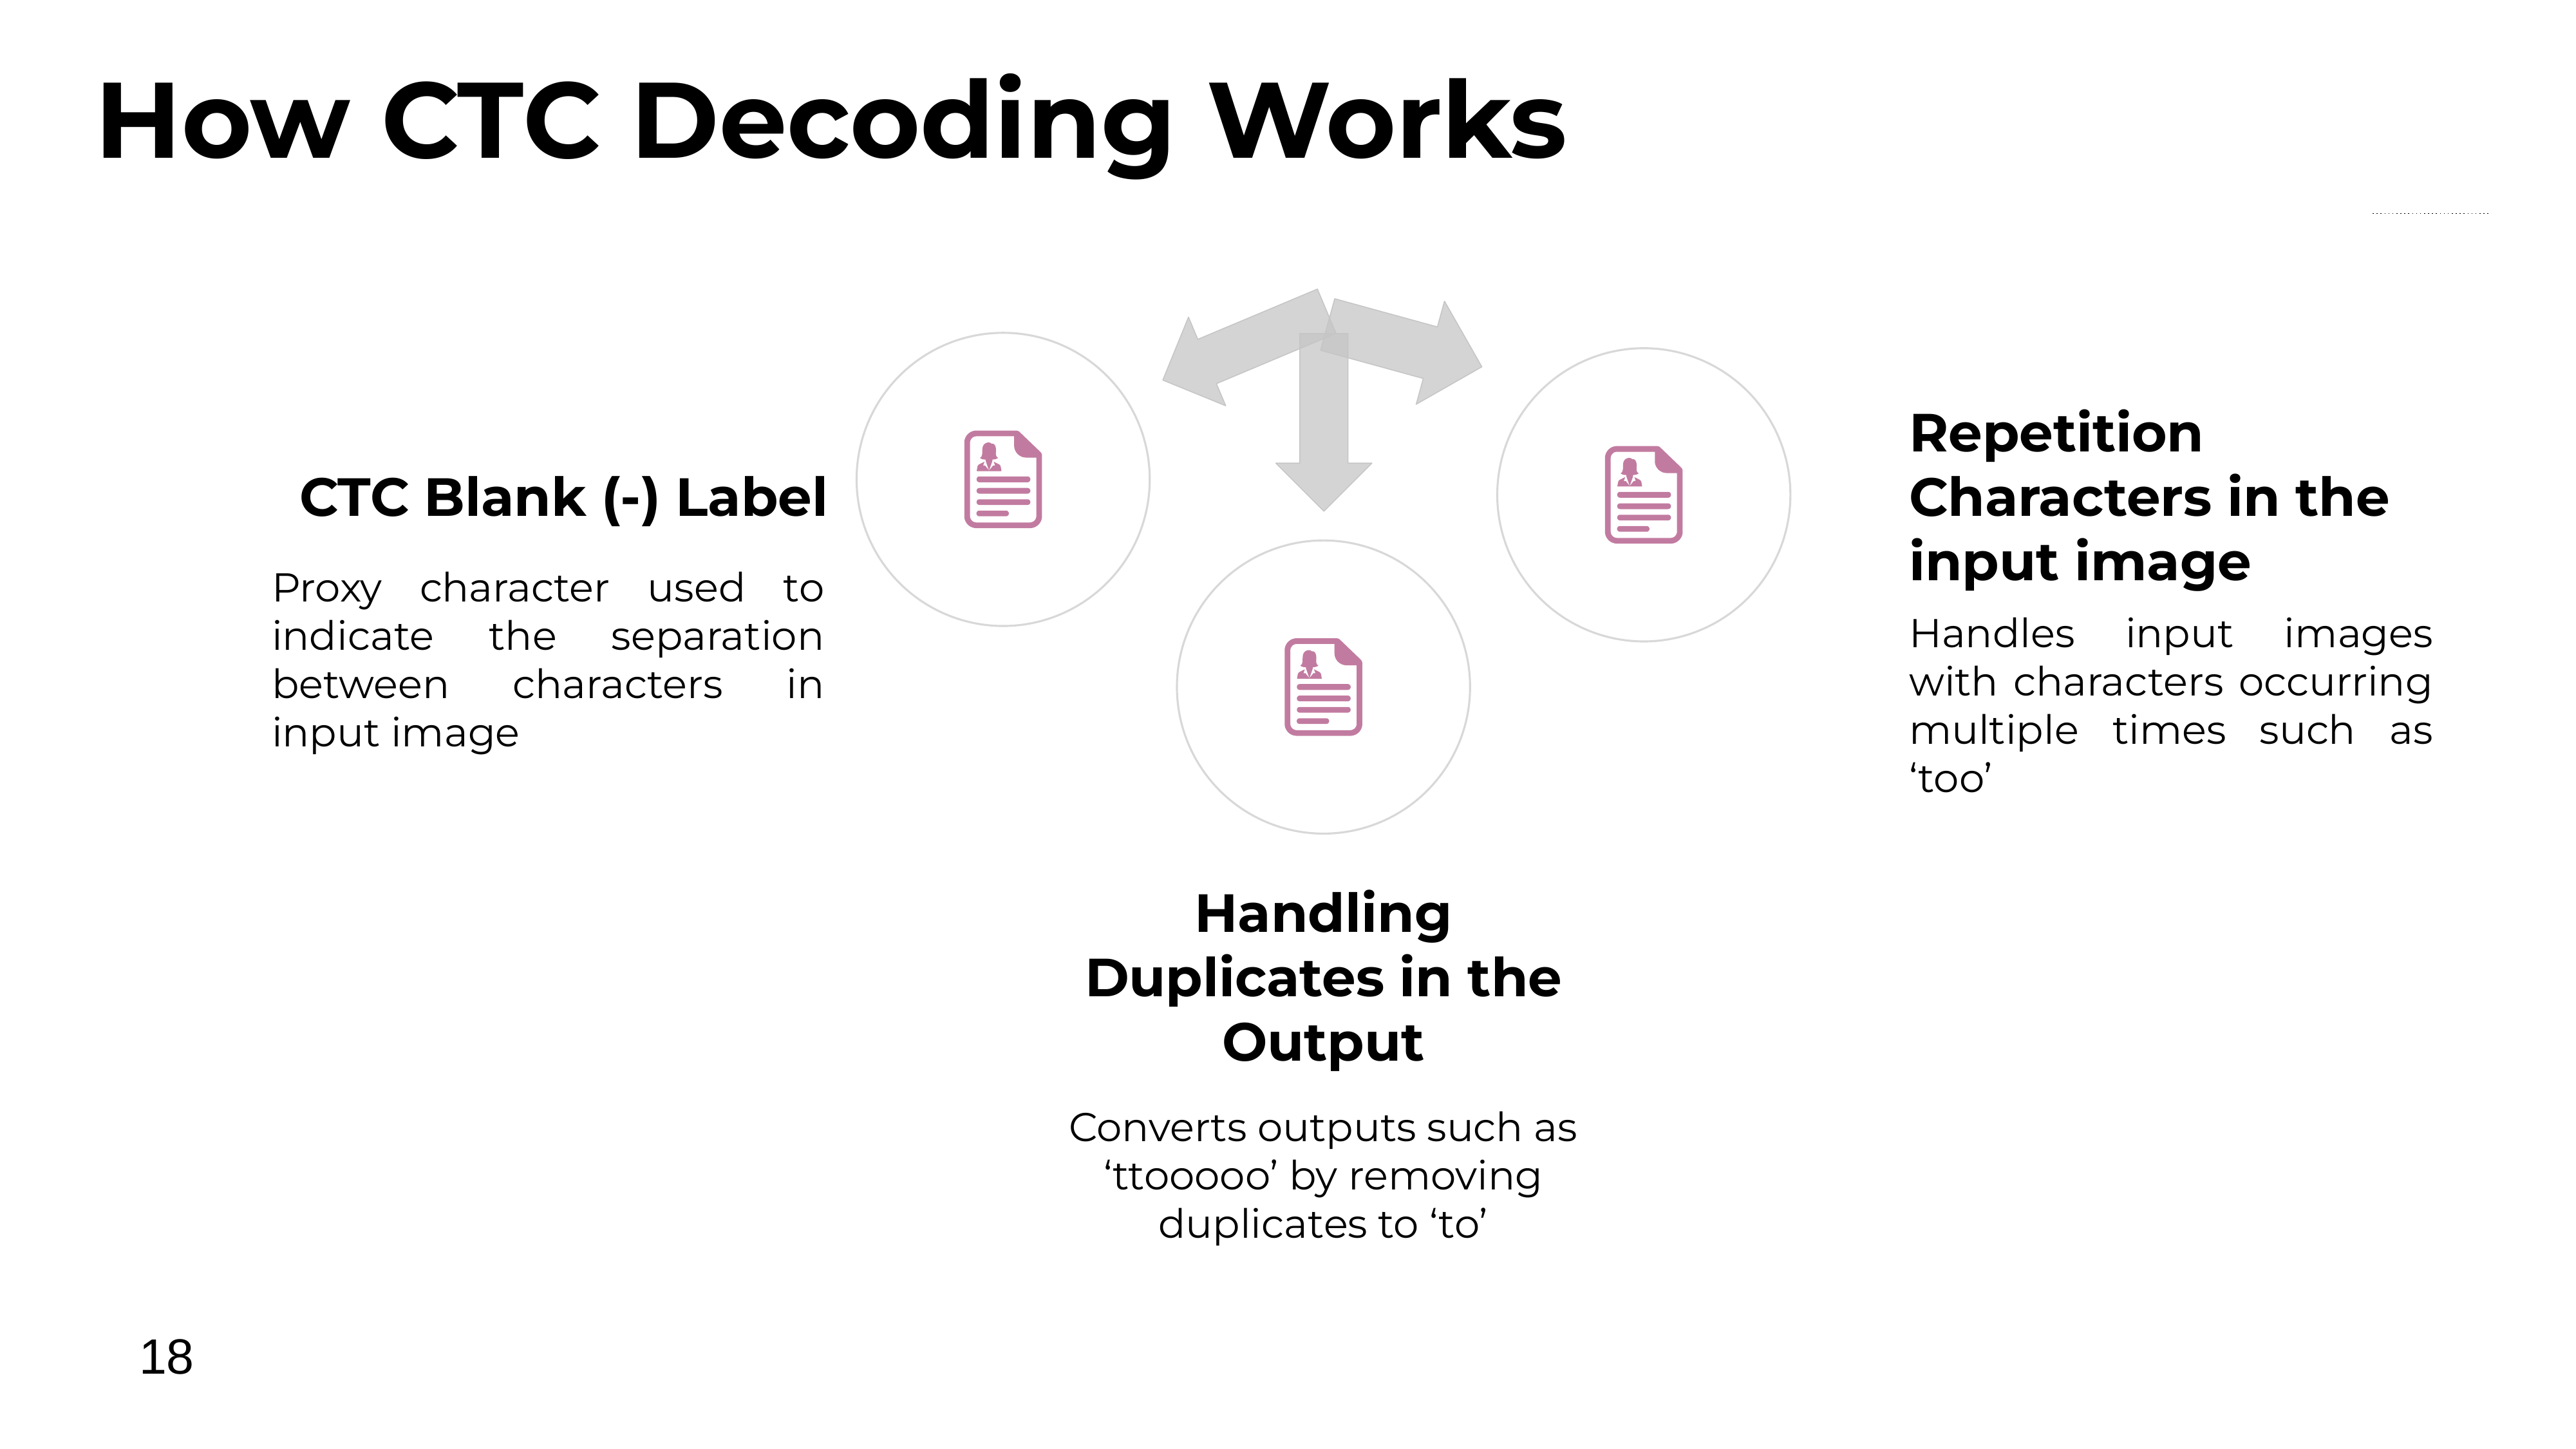

How CTC Decoding Works

CTC Blank (-) Label
Proxy character used to indicate the separation between characters in input image
Repetition Characters in the input image
Handles input images with characters occurring multiple times such as ‘too’

Handling Duplicates in the Output
Converts outputs such as ‘ttooooo’ by removing duplicates to ‘to’
18